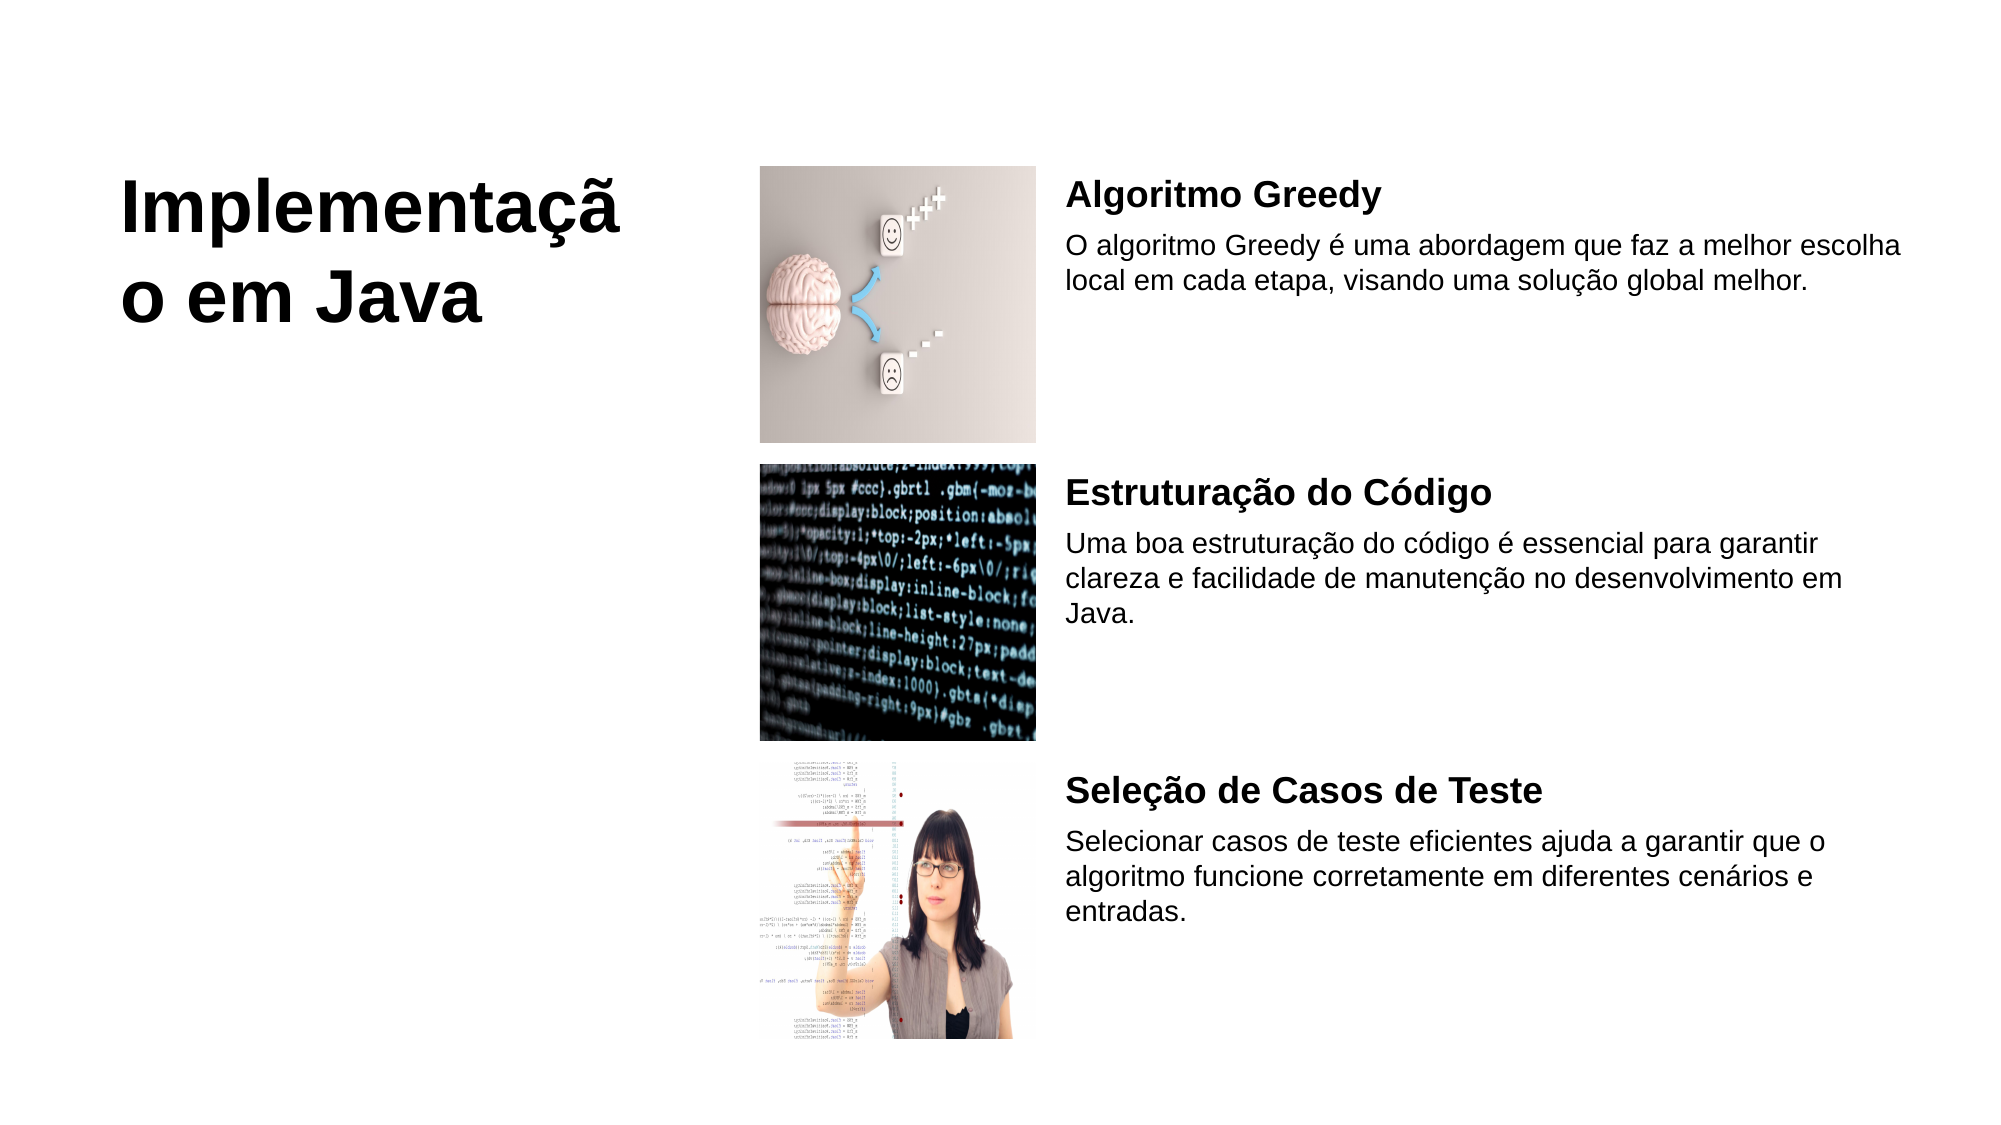

# Implementação em Java
Algoritmo Greedy
O algoritmo Greedy é uma abordagem que faz a melhor escolha local em cada etapa, visando uma solução global melhor.
Estruturação do Código
Uma boa estruturação do código é essencial para garantir clareza e facilidade de manutenção no desenvolvimento em Java.
Seleção de Casos de Teste
Selecionar casos de teste eficientes ajuda a garantir que o algoritmo funcione corretamente em diferentes cenários e entradas.
18